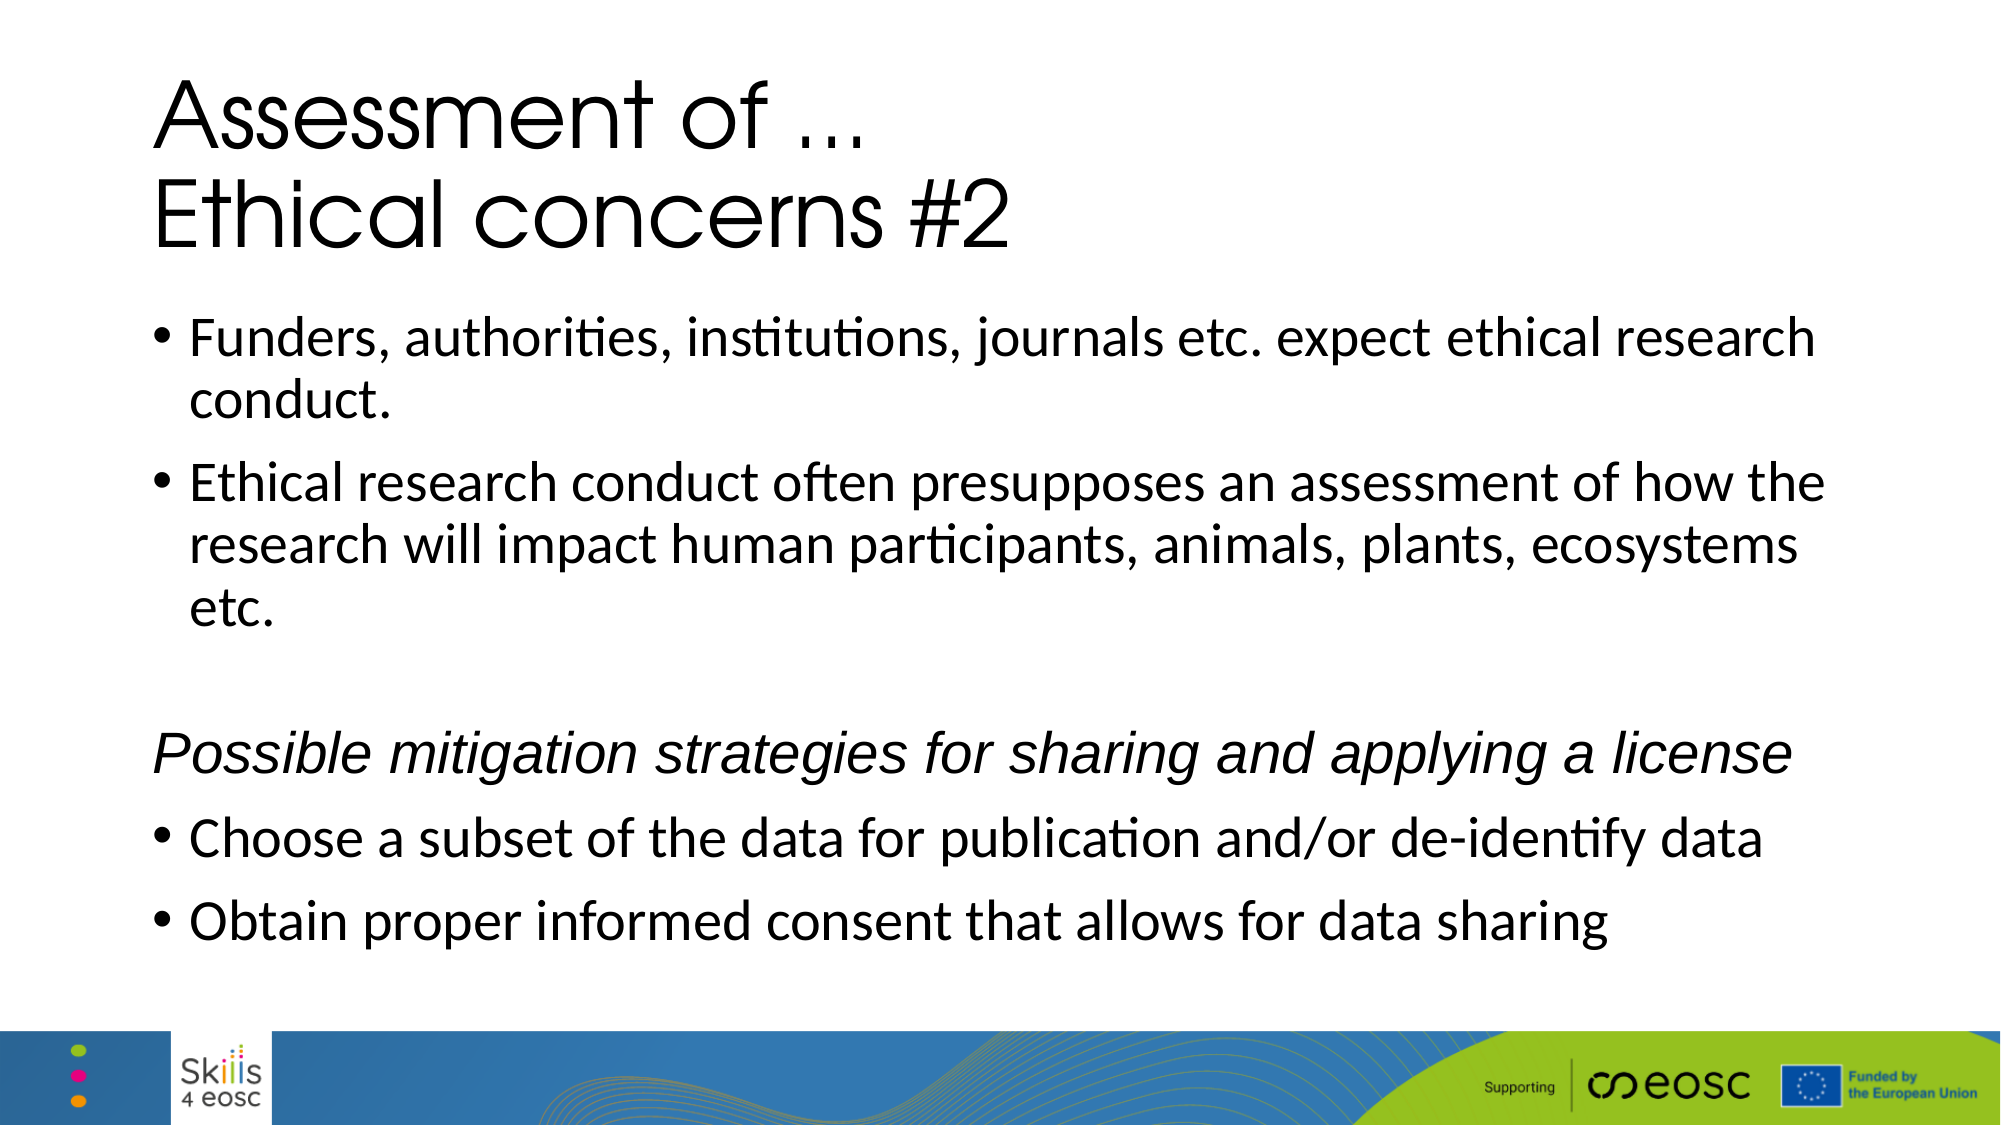

# Assessment of ... Ethical concerns #2
Funders, authorities, institutions, journals etc. expect ethical research conduct.
Ethical research conduct often presupposes an assessment of how the research will impact human participants, animals, plants, ecosystems etc.
Possible mitigation strategies for sharing and applying a license
Choose a subset of the data for publication and/or de-identify data
Obtain proper informed consent that allows for data sharing